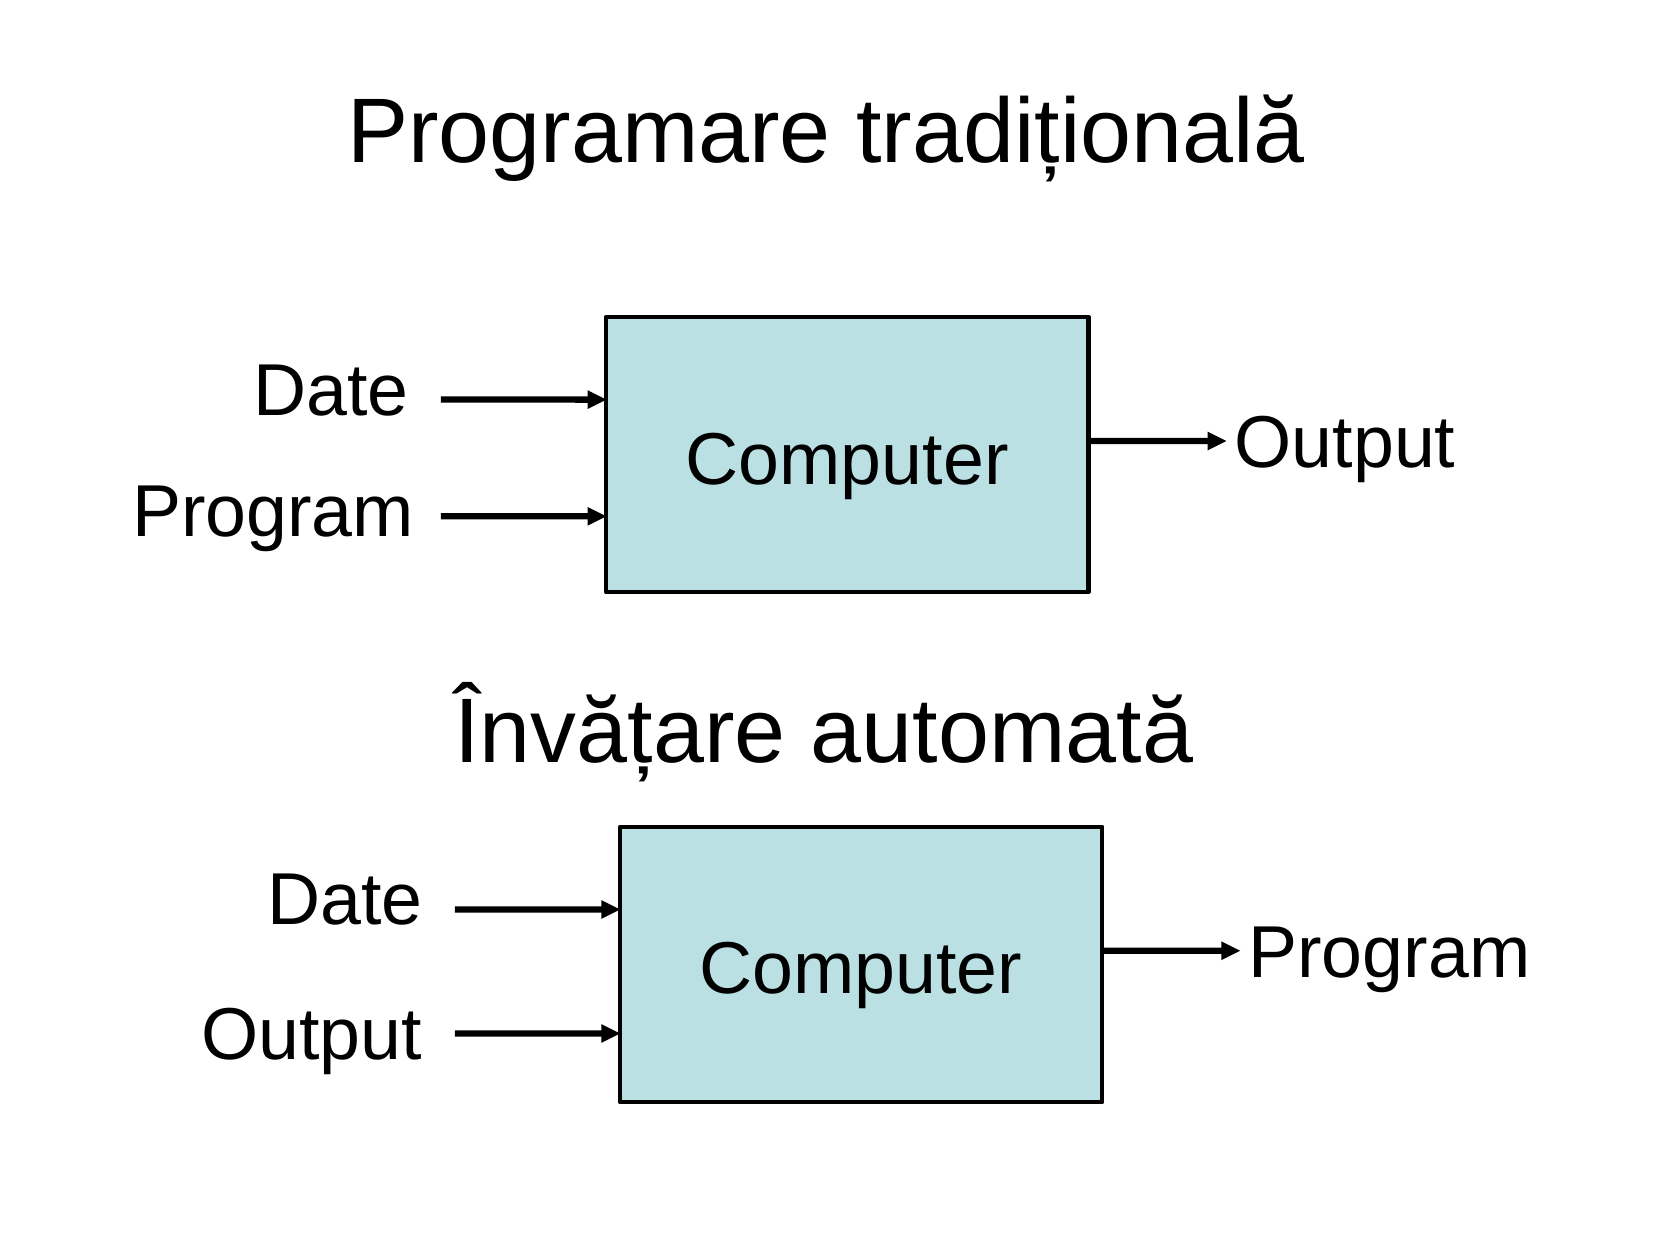

# Programare tradițională

Computer
Date
Output

Program

Învățare automată

Computer
Date
Program

Output